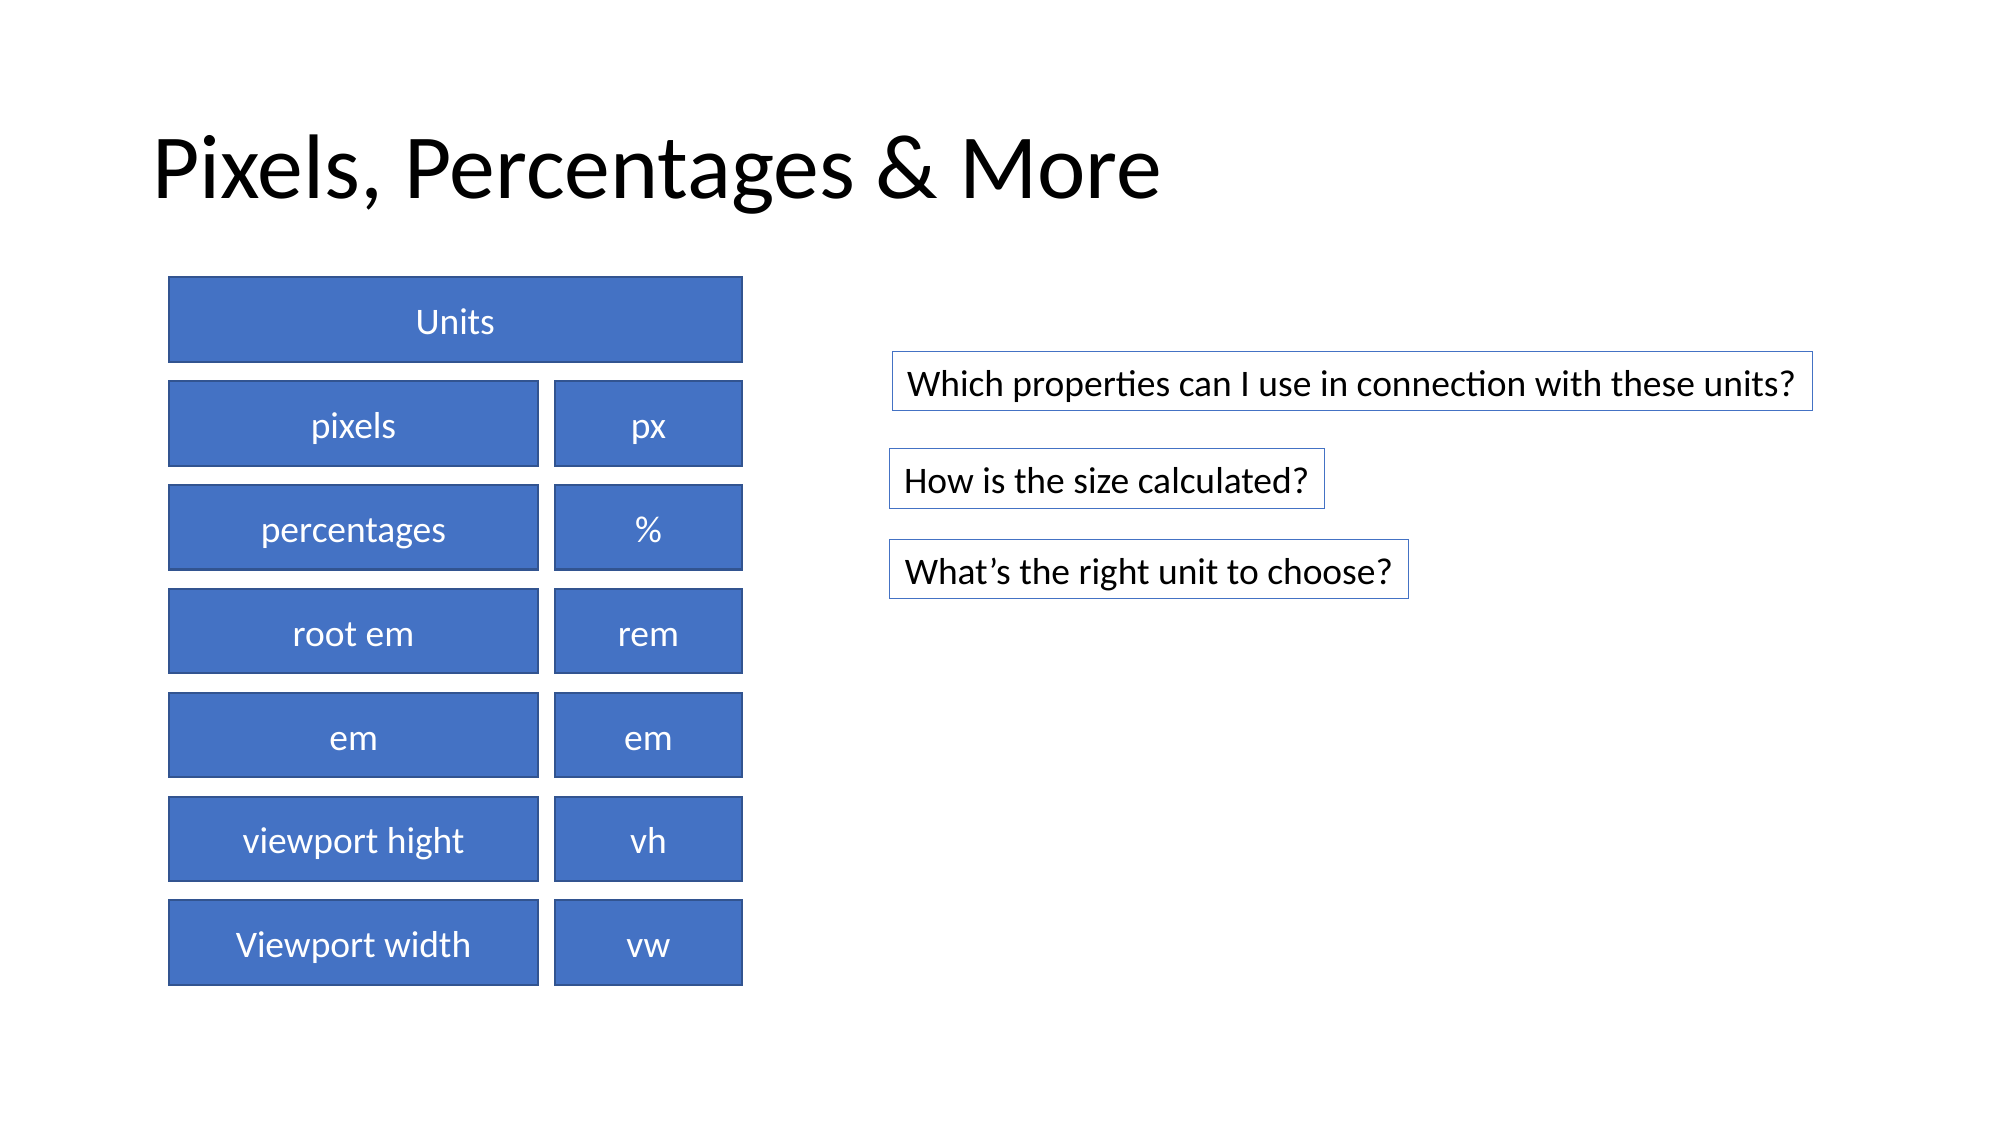

# Pixels, Percentages & More
Units
Which properties can I use in connection with these units?
pixels
px
How is the size calculated?
%
percentages
What’s the right unit to choose?
root em
rem
em
em
viewport hight
vh
vw
Viewport width